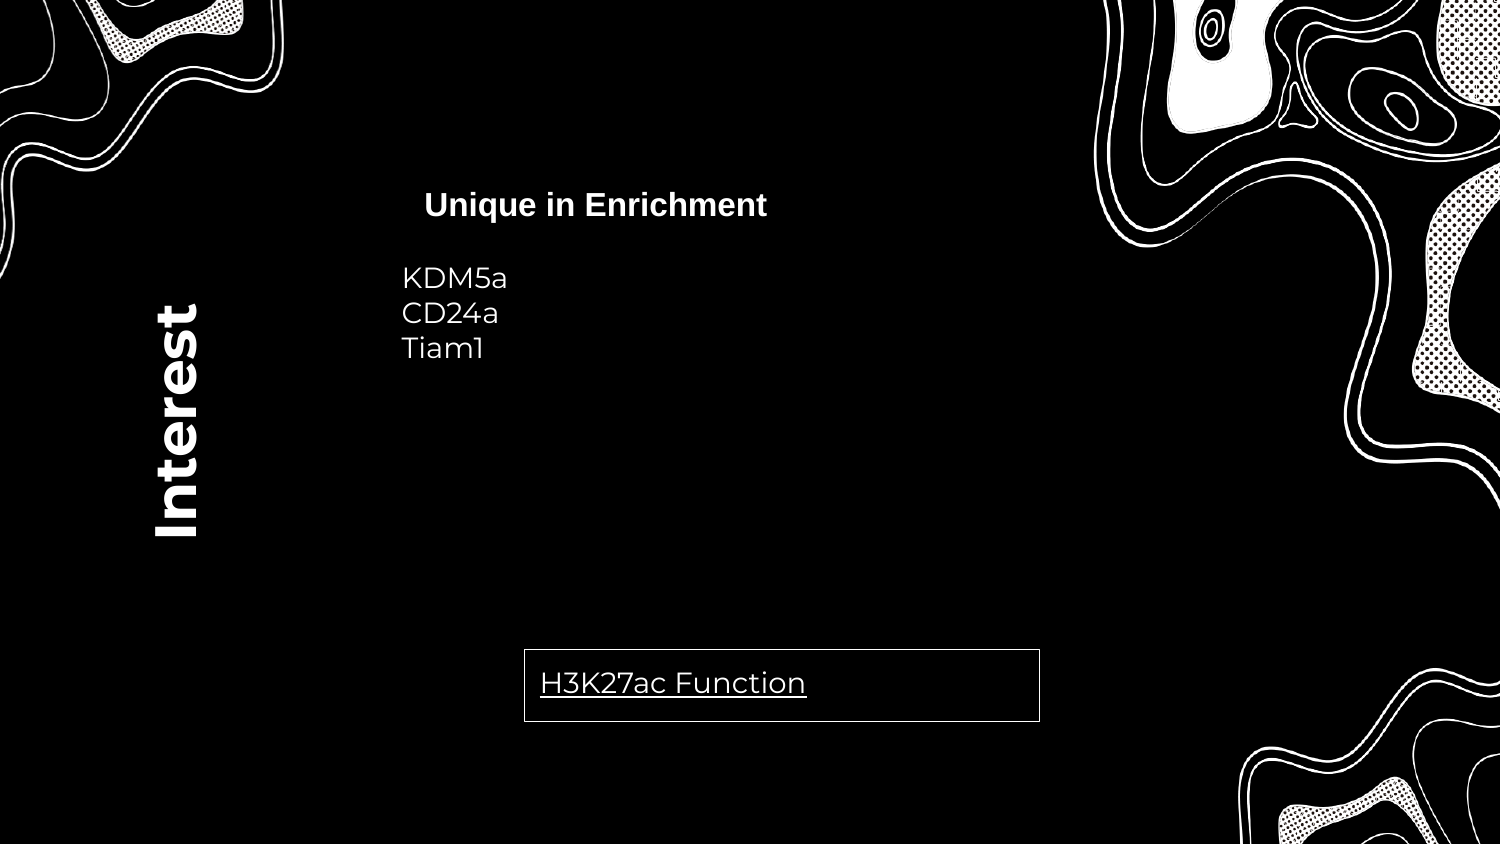

Unique in Enrichment
KDM5a
CD24a
Tiam1

# Interest
H3K27ac Function